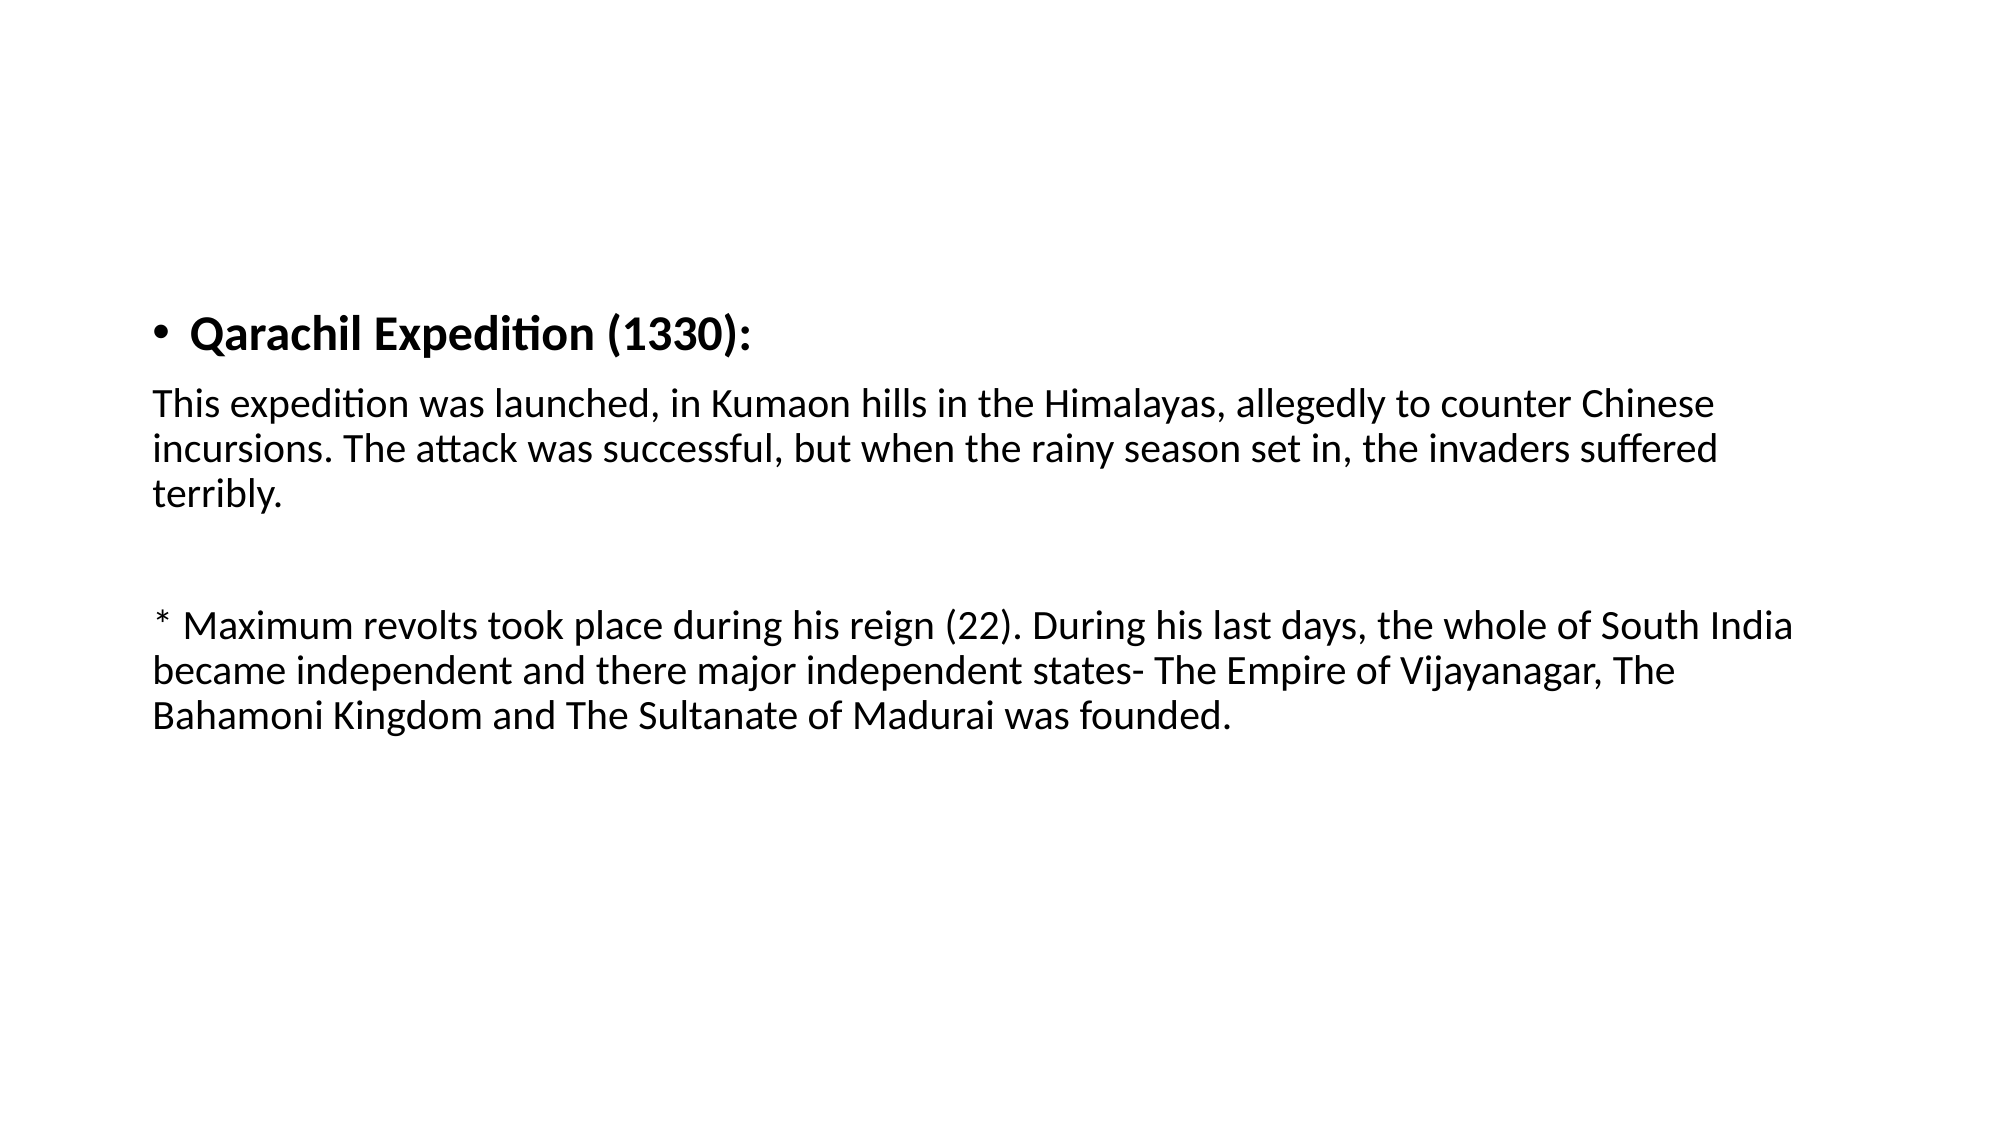

#
Qarachil Expedition (1330):
This expedition was launched, in Kumaon hills in the Himalayas, allegedly to counter Chinese incursions. The attack was successful, but when the rainy season set in, the invaders suffered terribly.

* Maximum revolts took place during his reign (22). During his last days, the whole of South India became independent and there major independent states- The Empire of Vijayanagar, The Bahamoni Kingdom and The Sultanate of Madurai was founded.